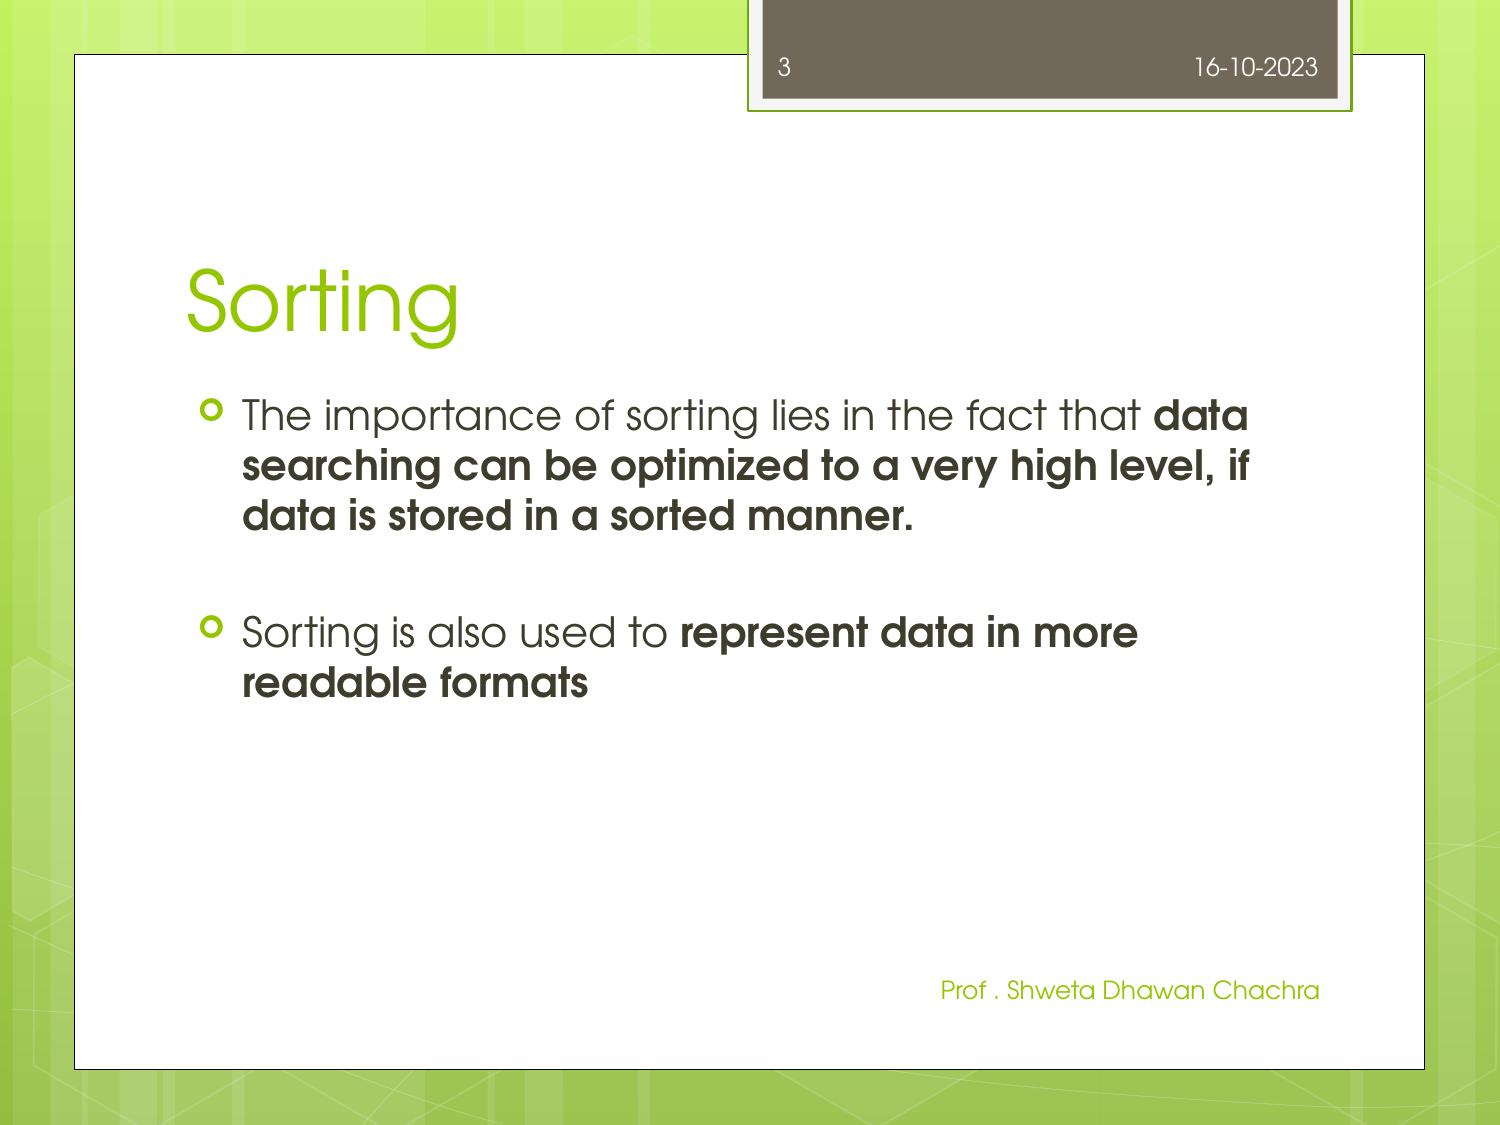

3
16-10-2023
# Sorting
The importance of sorting lies in the fact that data searching can be optimized to a very high level, if data is stored in a sorted manner.

Sorting is also used to represent data in more readable formats
Prof . Shweta Dhawan Chachra